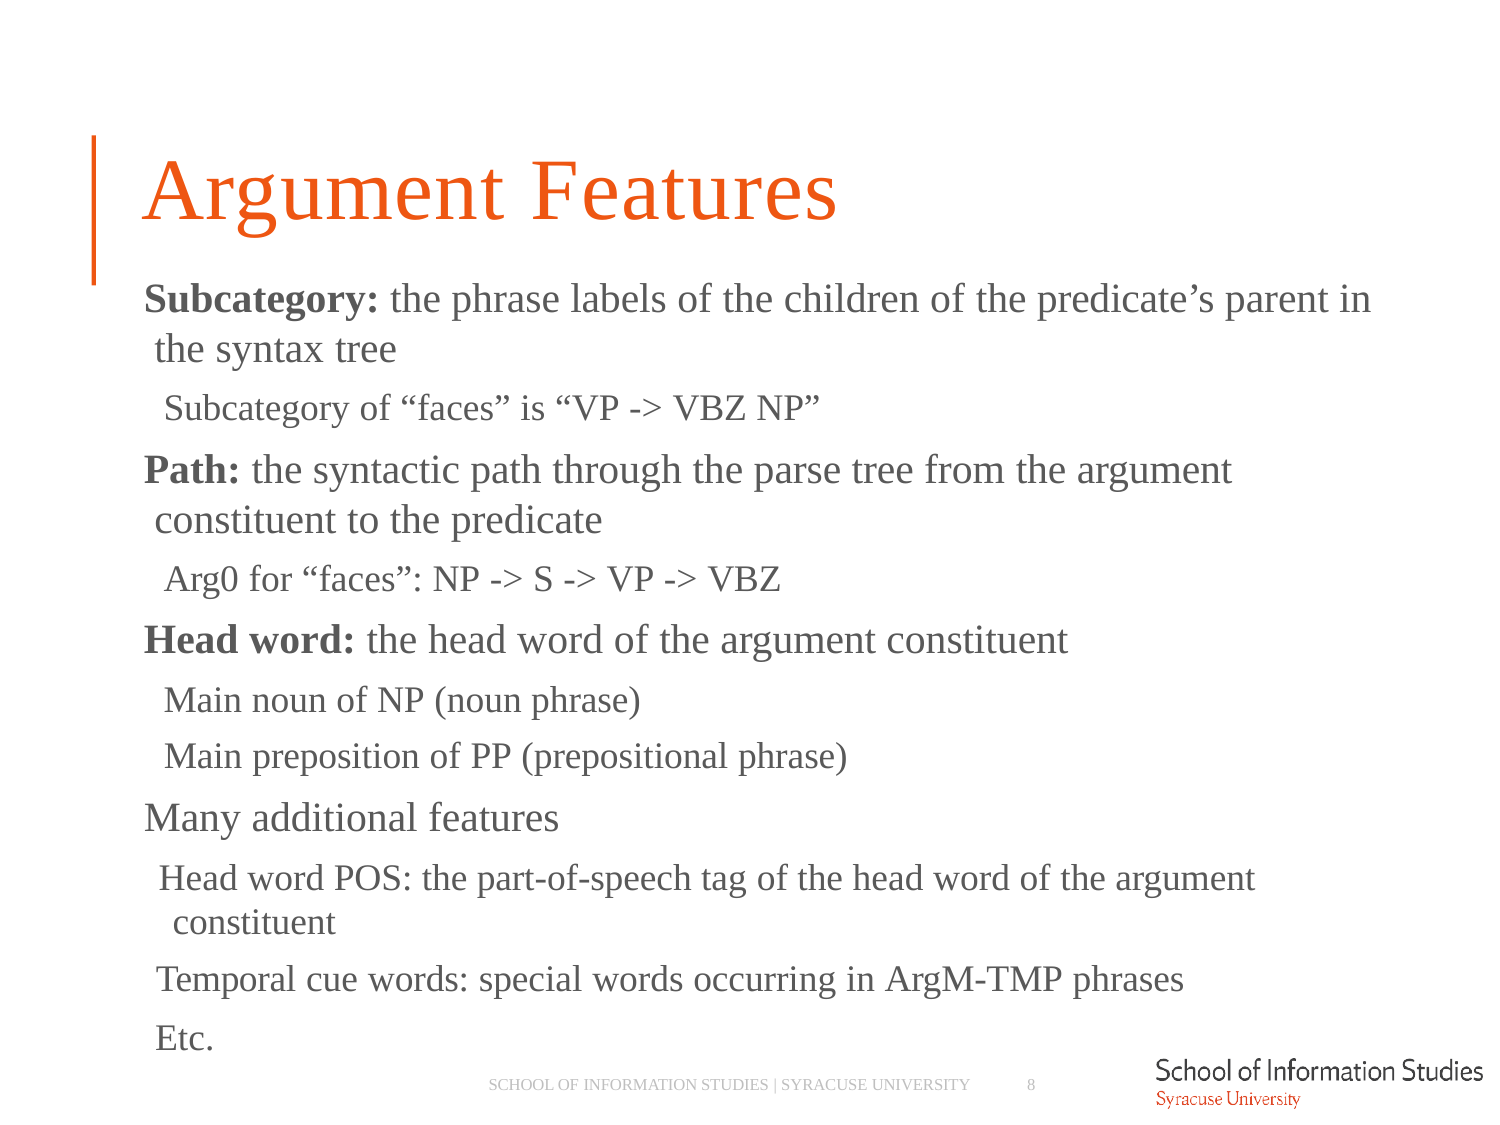

# Argument Features
Subcategory: the phrase labels of the children of the predicate’s parent in  the syntax tree
­ Subcategory of “faces” is “VP -> VBZ NP”
Path: the syntactic path through the parse tree from the argument  constituent to the predicate
­ Arg0 for “faces”: NP -> S -> VP -> VBZ
Head word: the head word of the argument constituent
­ Main noun of NP (noun phrase)
­ Main preposition of PP (prepositional phrase)
Many additional features
­ Head word POS: the part-of-speech tag of the head word of the argument  constituent
­ Temporal cue words: special words occurring in ArgM-TMP phrases
­ Etc.
SCHOOL OF INFORMATION STUDIES | SYRACUSE UNIVERSITY
8